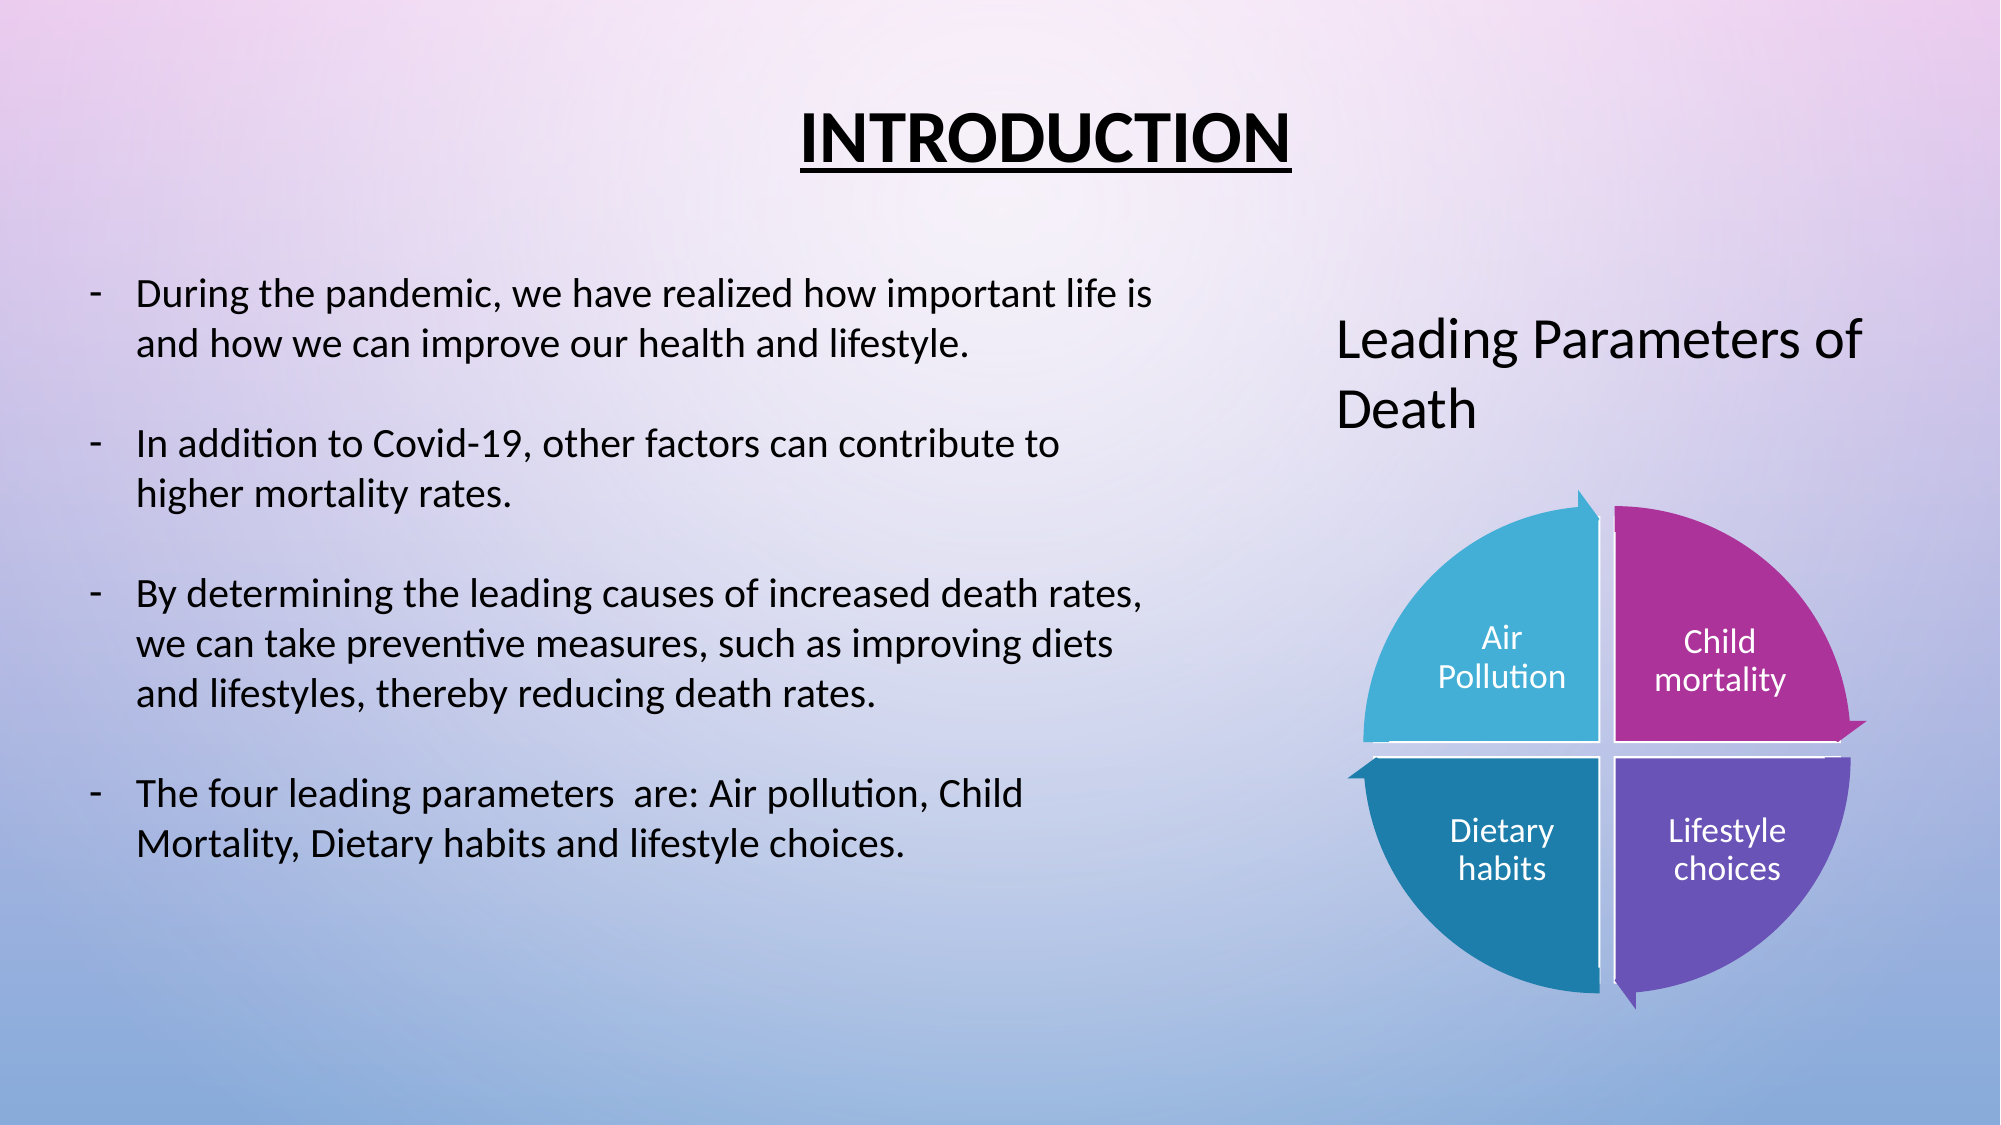

# INTRODUCTION

During the pandemic, we have realized how important life is and how we can improve our health and lifestyle.

In addition to Covid-19, other factors can contribute to higher mortality rates.

By determining the leading causes of increased death rates, we can take preventive measures, such as improving diets and lifestyles, thereby reducing death rates.
The four leading parameters  are: Air pollution, Child Mortality, Dietary habits and lifestyle choices.
Leading Parameters of Death

Air Pollution

Child mortality

Dietary habits

Lifestyle choices